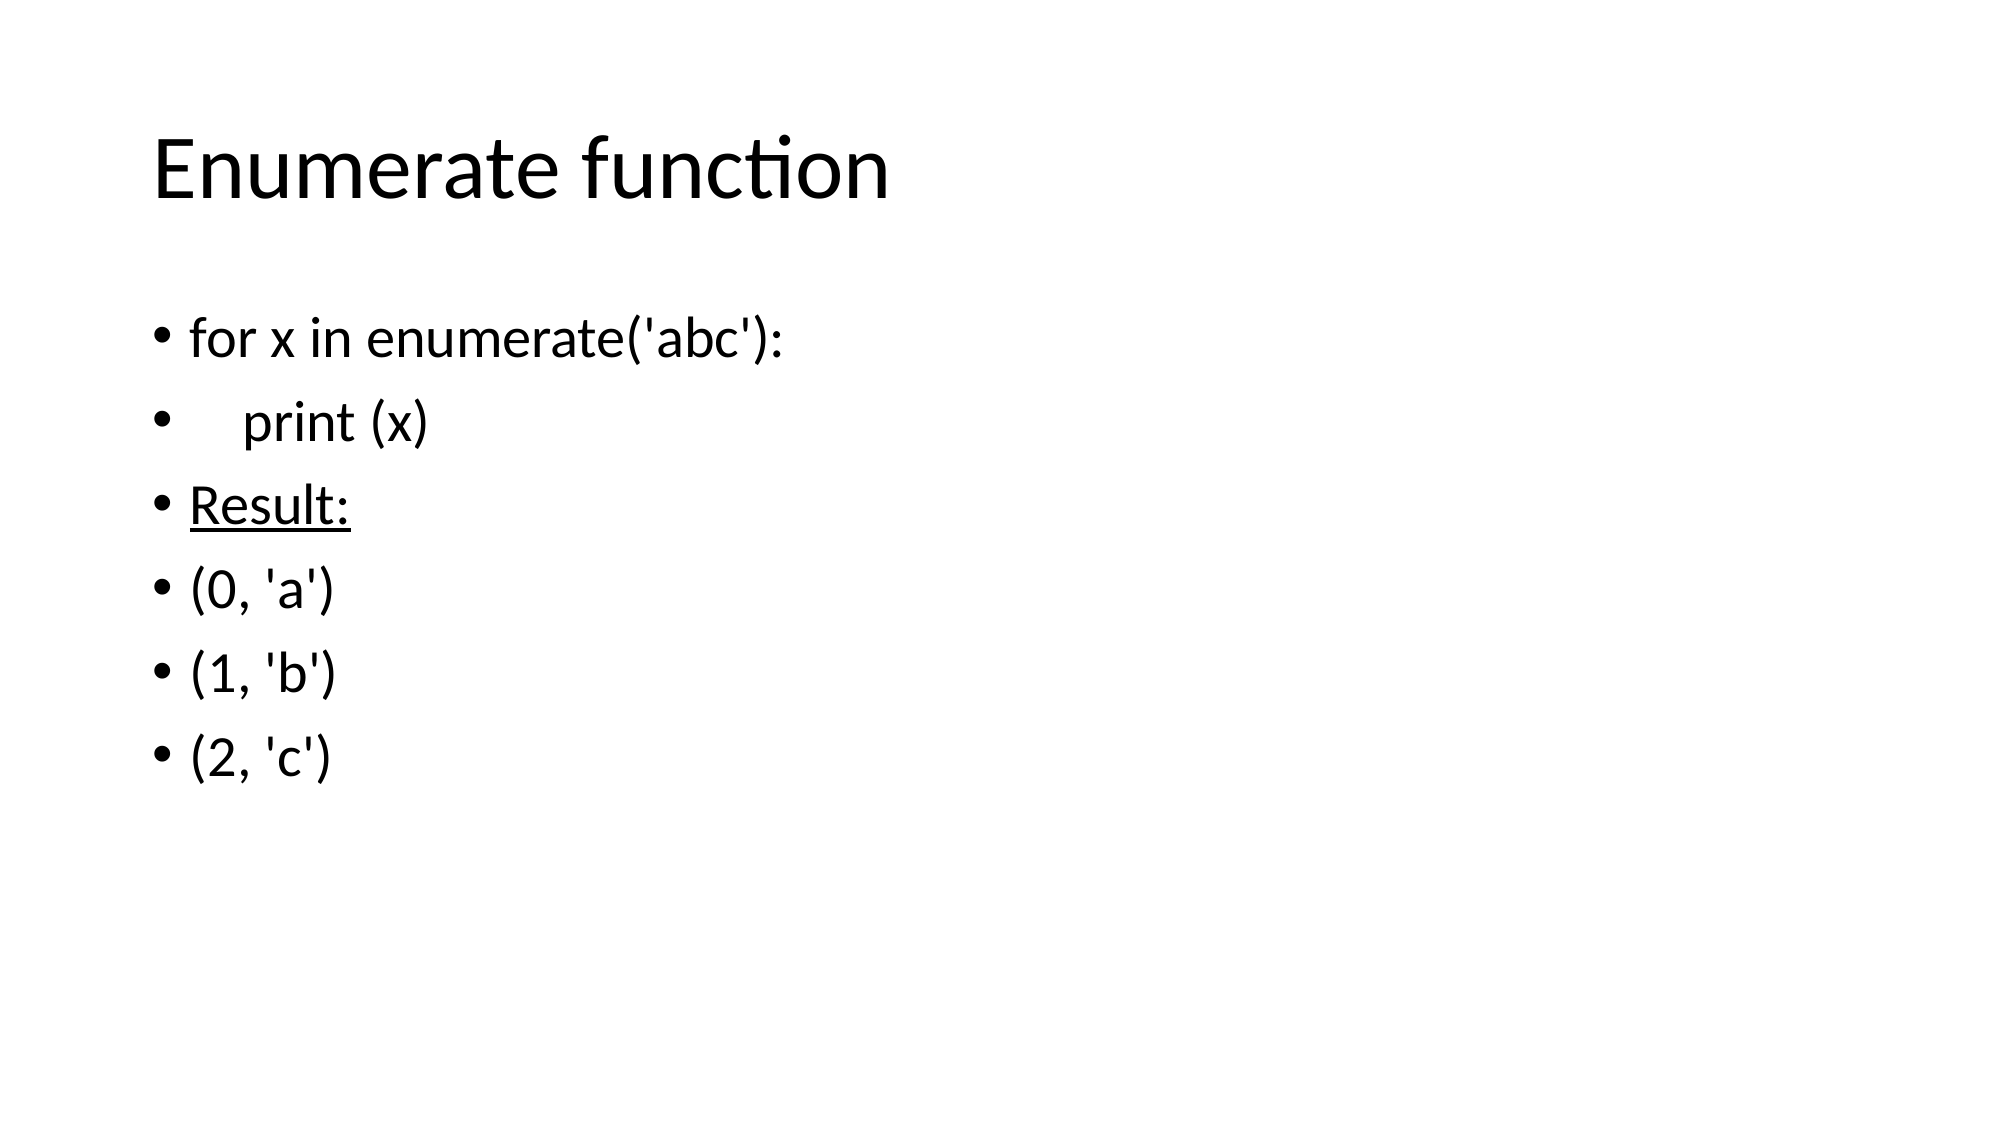

# Enumerate function
for x in enumerate('abc'):
    print (x)
Result:
(0, 'a')
(1, 'b')
(2, 'c')